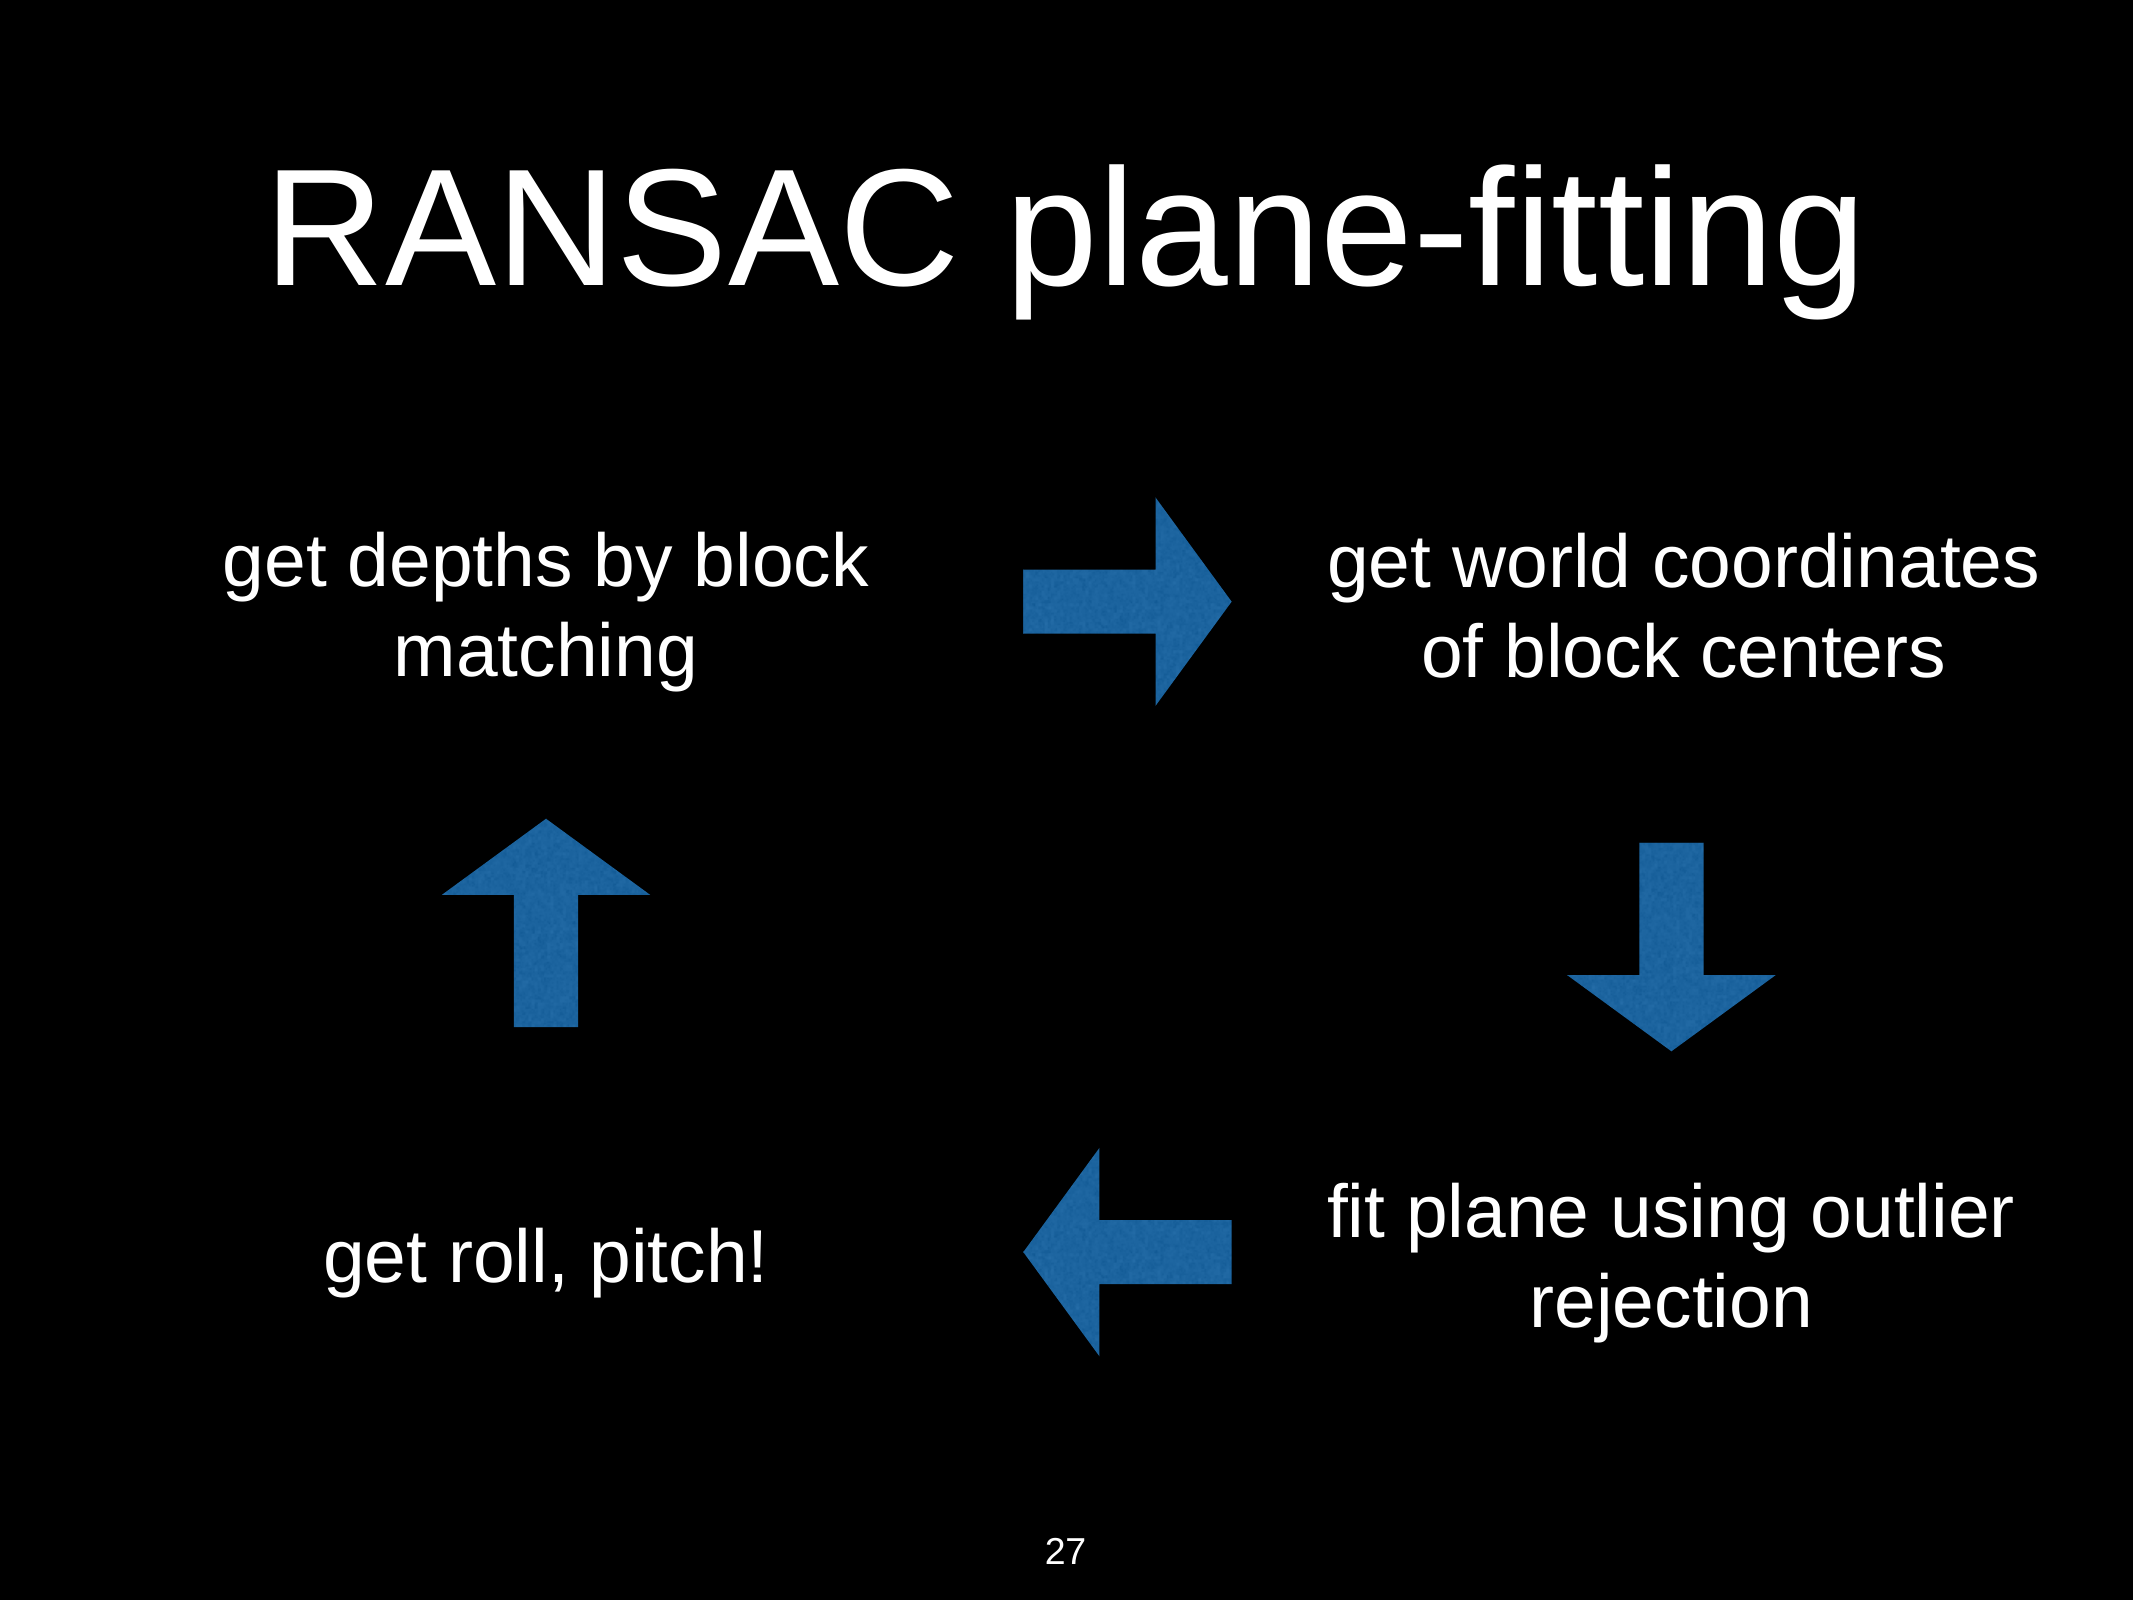

27
# RANSAC plane-fitting

get depths by block
matching
get world coordinates
of block centers

fit plane using outlier
rejection
get roll, pitch!